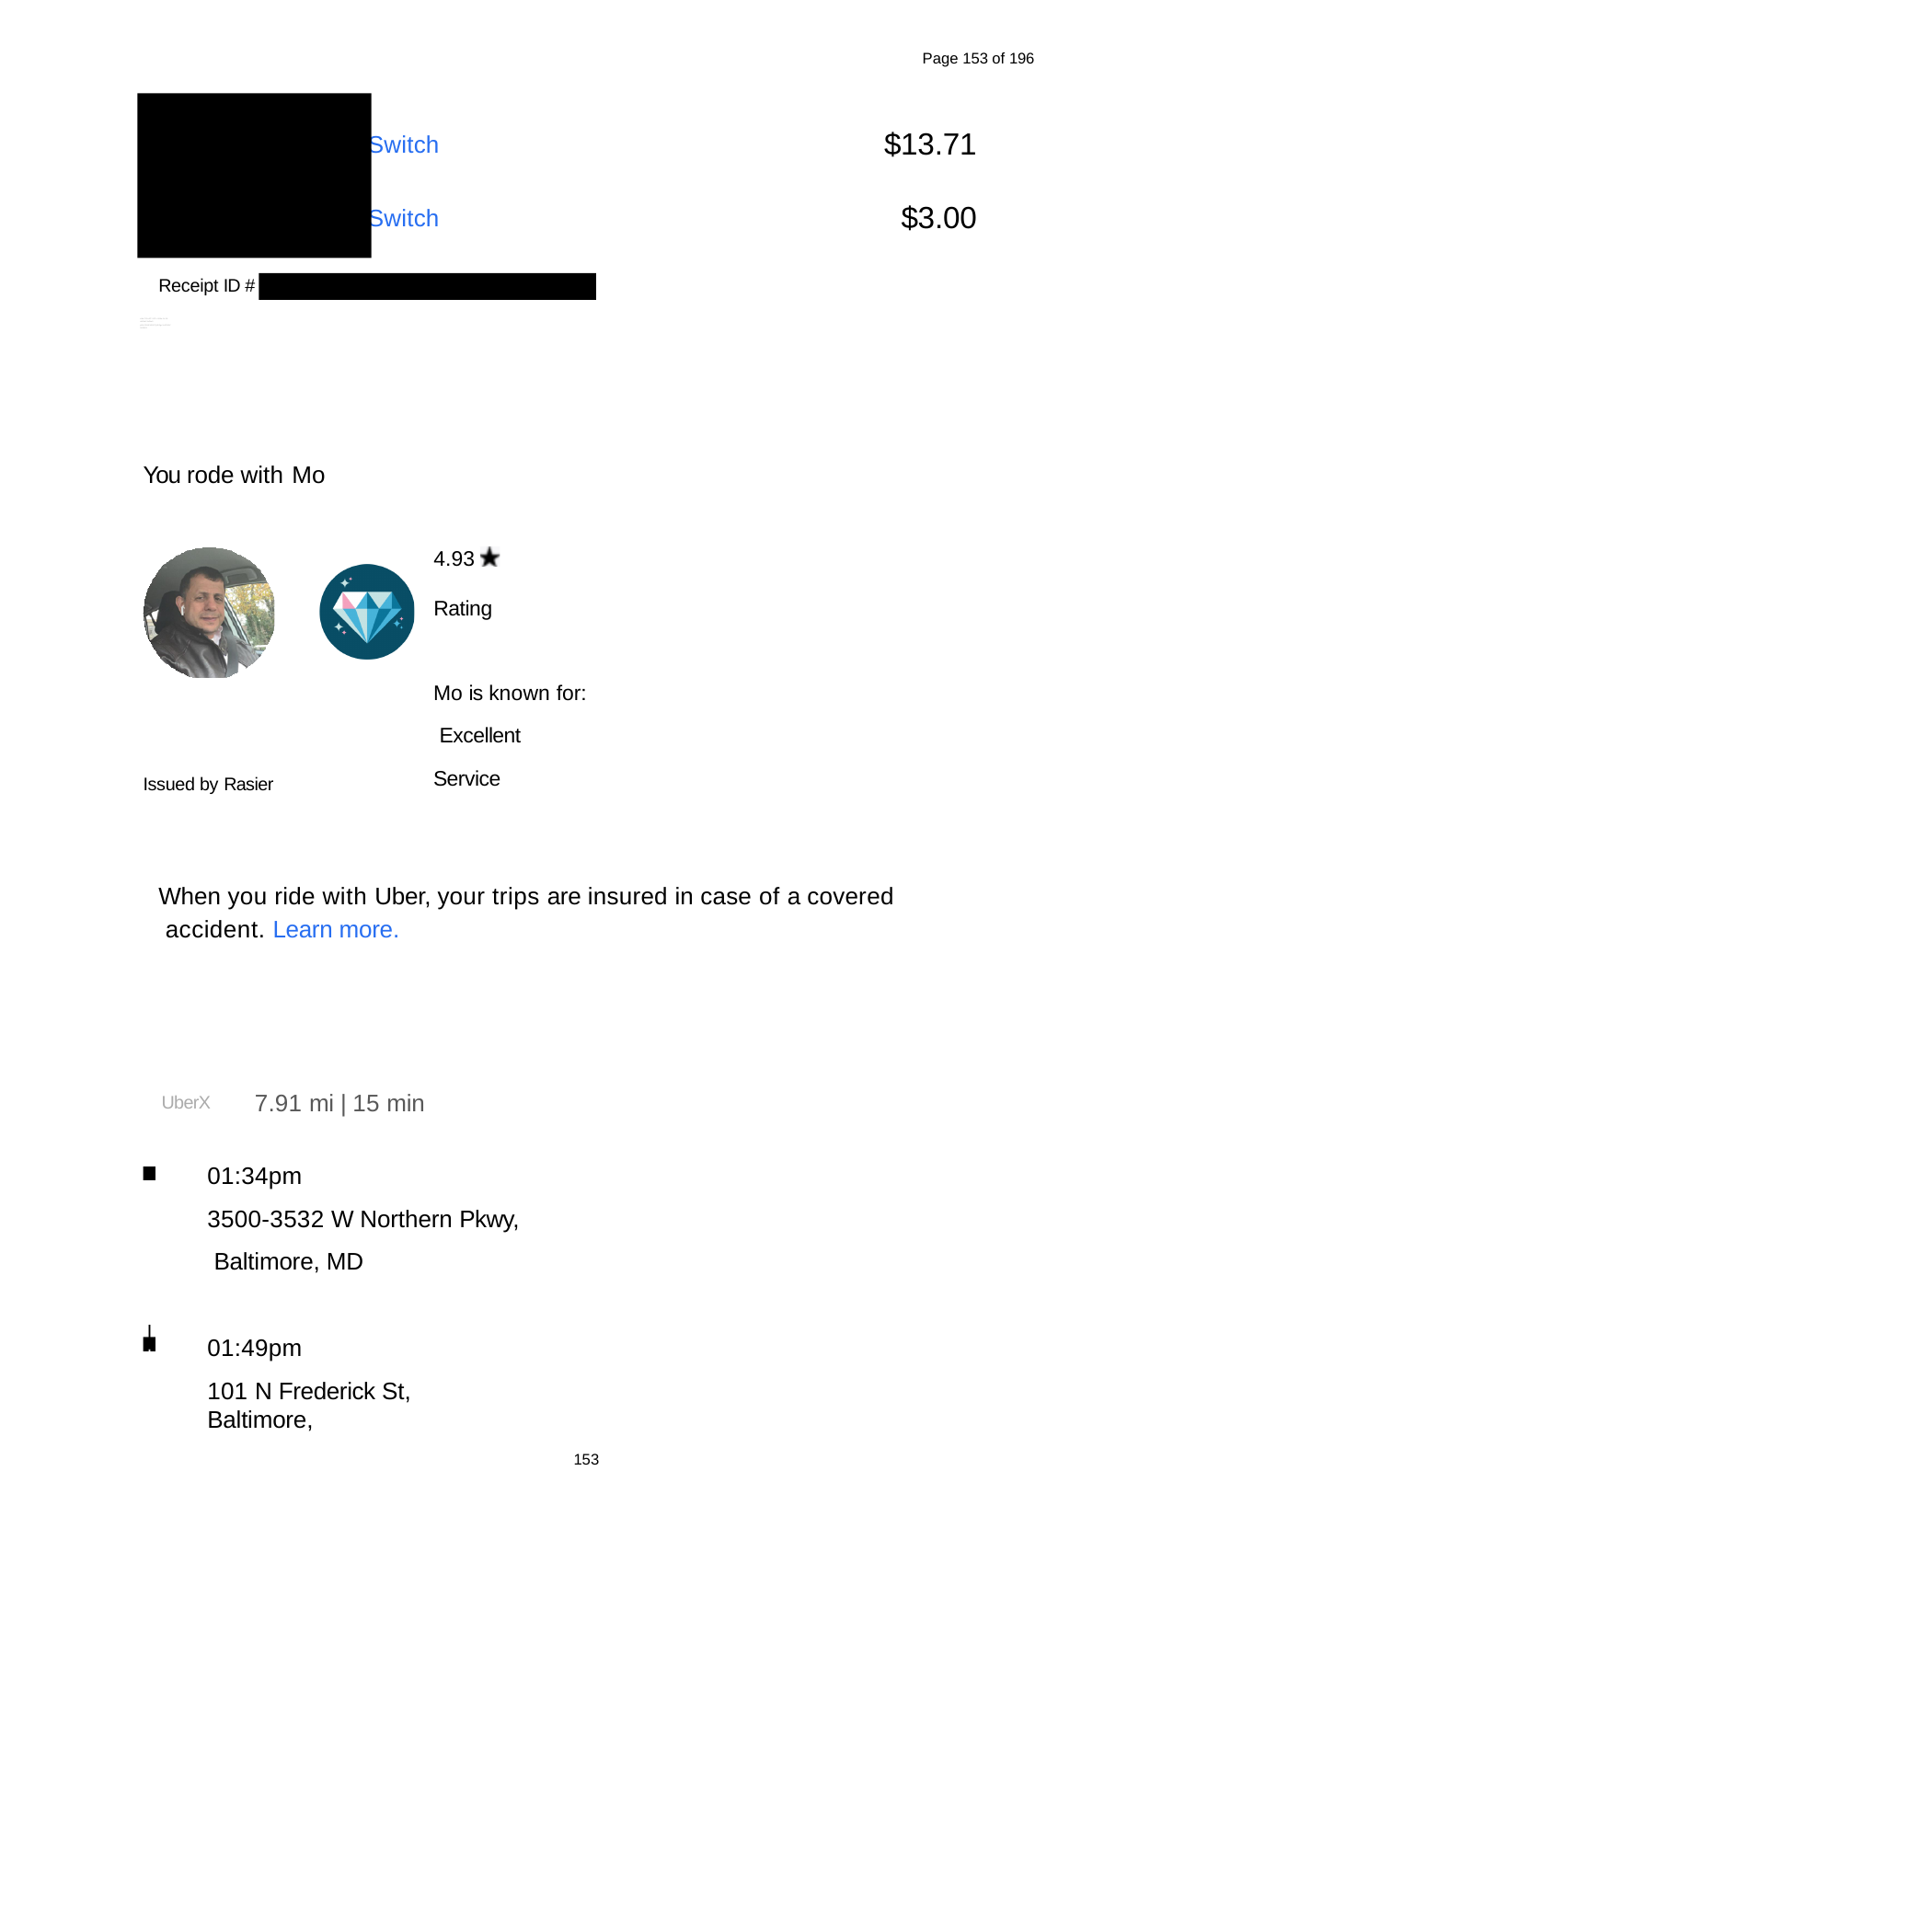

Page 153 of 196

$13.71
Switch
$3.00
Switch
Receipt ID #

xide711cdf7-047c-468e-8c14-a608e13efbe9  pGvlI2ANUbXFfyEOgxta1RMV082993
You rode with Mo

4.93	Rating

Mo is known for:  Excellent Service

Issued by Rasier
When you ride with Uber, your trips are insured in case of a covered  accident. Learn more.
7.91 mi | 15 min
UberX
01:34pm
3500-3532 W Northern Pkwy,  Baltimore, MD

01:49pm
101 N Frederick St, Baltimore,

153